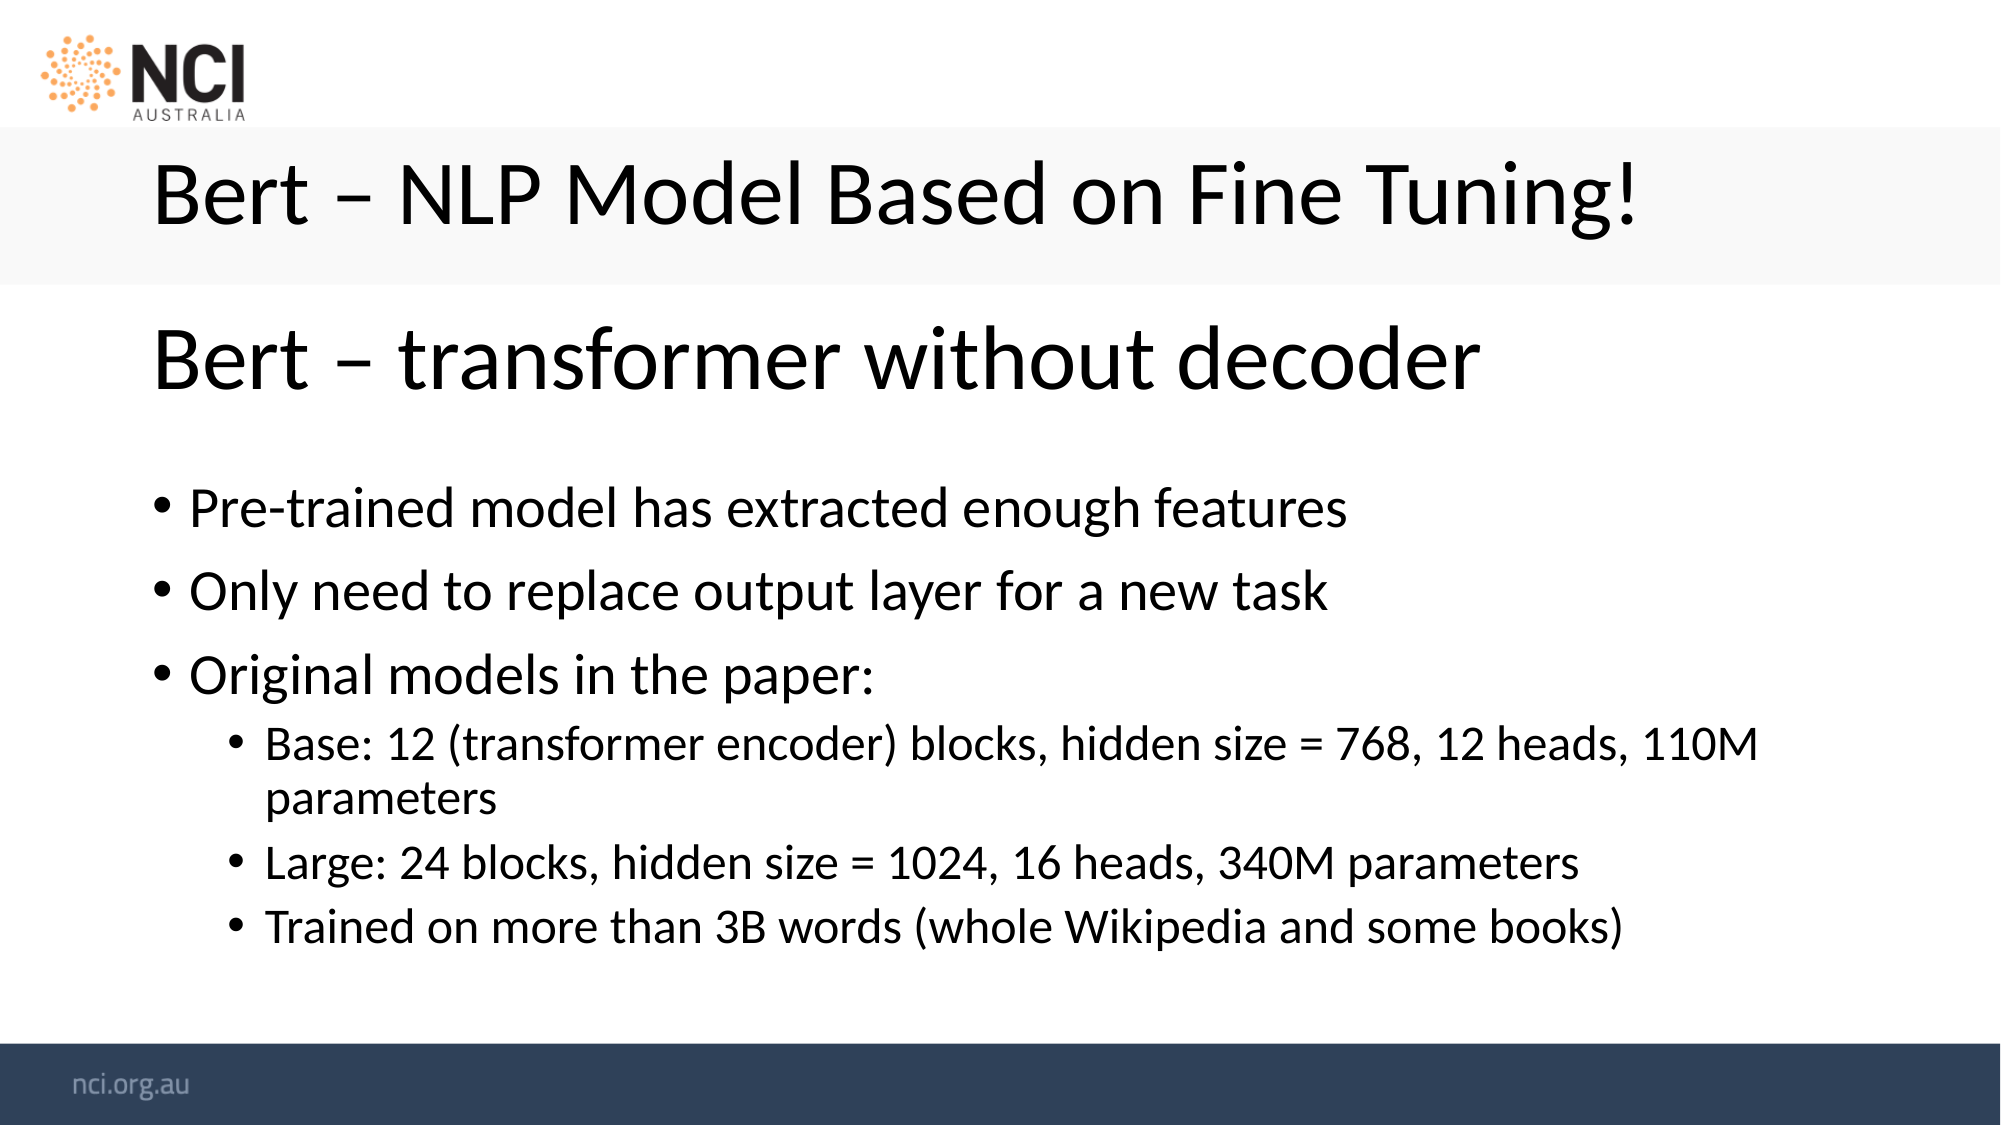

# Bert – NLP Model Based on Fine Tuning!
Bert – transformer without decoder
Pre-trained model has extracted enough features
Only need to replace output layer for a new task
Original models in the paper:
Base: 12 (transformer encoder) blocks, hidden size = 768, 12 heads, 110M parameters
Large: 24 blocks, hidden size = 1024, 16 heads, 340M parameters
Trained on more than 3B words (whole Wikipedia and some books)